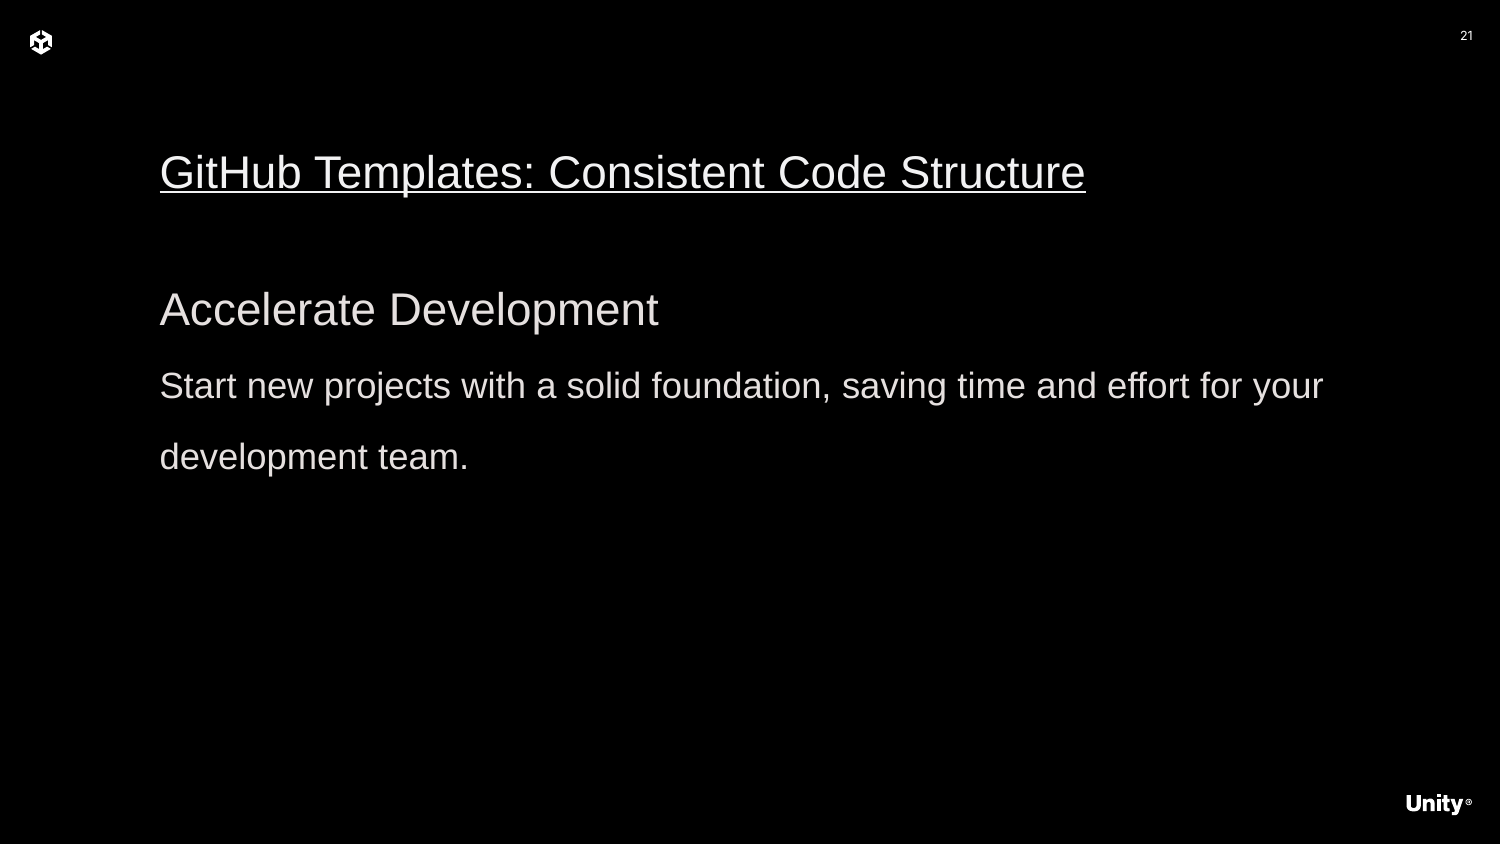

GitHub Templates: Consistent Code Structure

Accelerate Development
Start new projects with a solid foundation, saving time and effort for your development team.